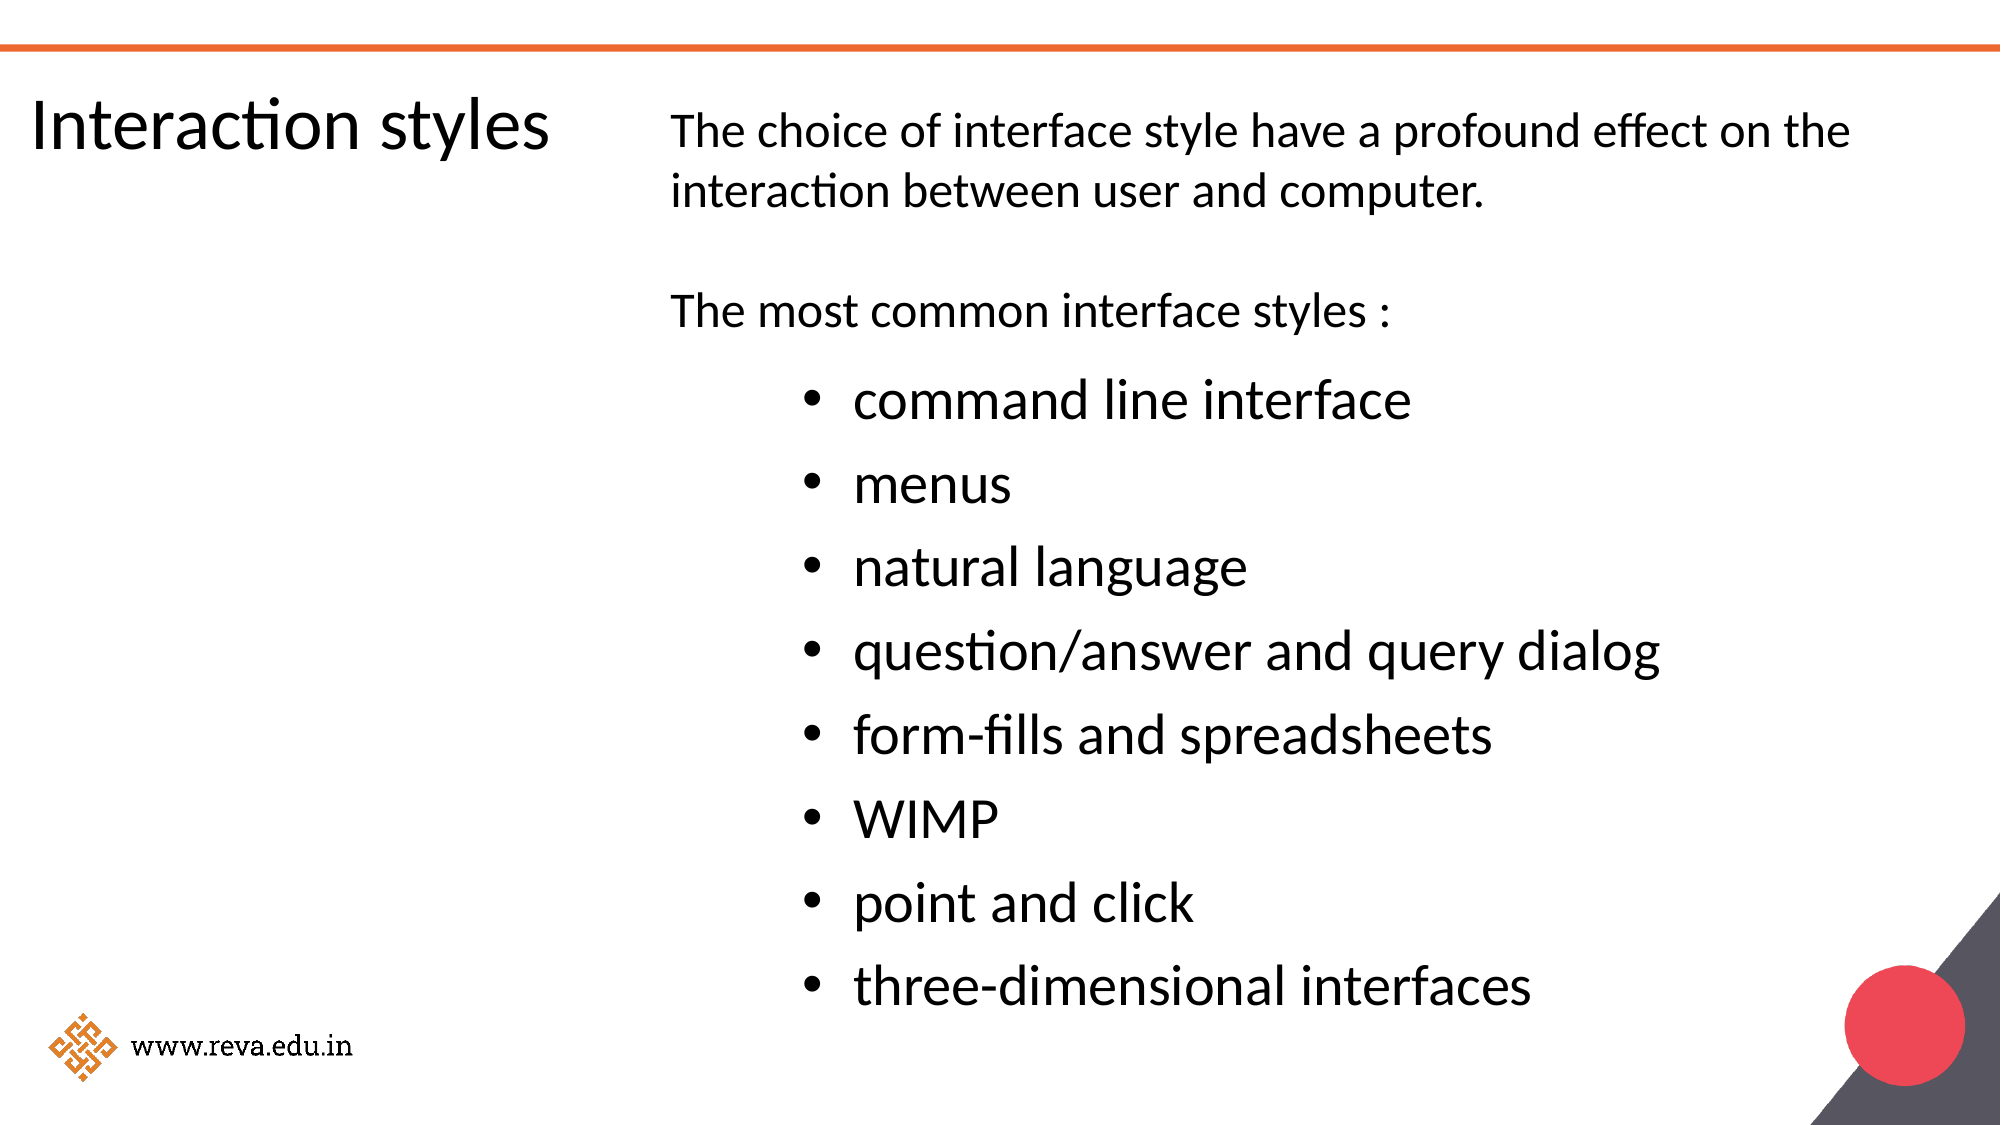

# Interaction styles
The choice of interface style have a profound effect on the interaction between user and computer.

The most common interface styles :
 command line interface
 menus
 natural language
 question/answer and query dialog
 form-fills and spreadsheets
 WIMP
 point and click
 three-dimensional interfaces